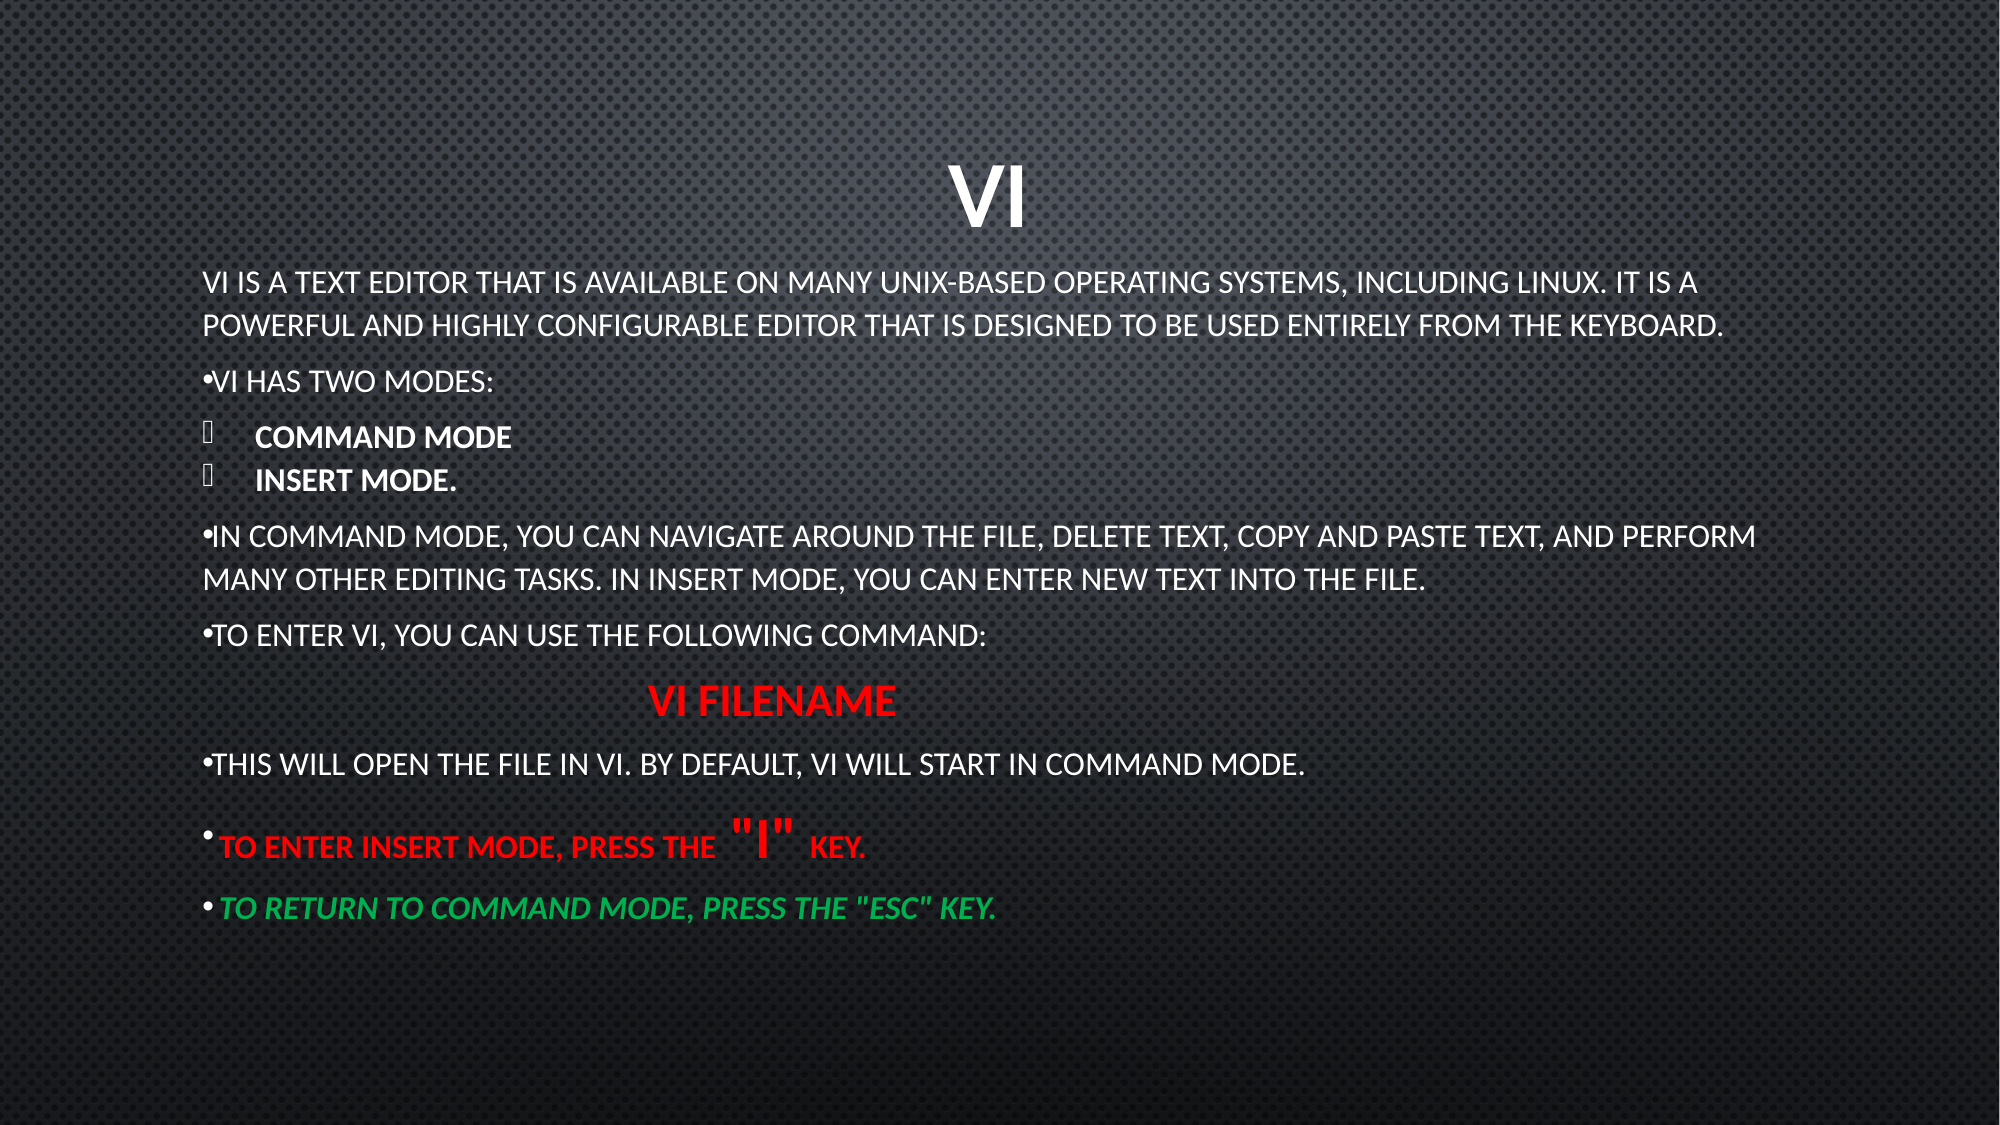

# Vi
Vi is a text editor that is available on many Unix-based operating systems, including Linux. It is a powerful and highly configurable editor that is designed to be used entirely from the keyboard.
Vi has two modes:
command mode
insert mode.
In command mode, you can navigate around the file, delete text, copy and paste text, and perform many other editing tasks. In insert mode, you can enter new text into the file.
To enter vi, you can use the following command:
                             vi filename
This will open the file in vi. By default, vi will start in command mode.
 To enter insert mode, press the "i" key.
 To return to command mode, press the "Esc" key.